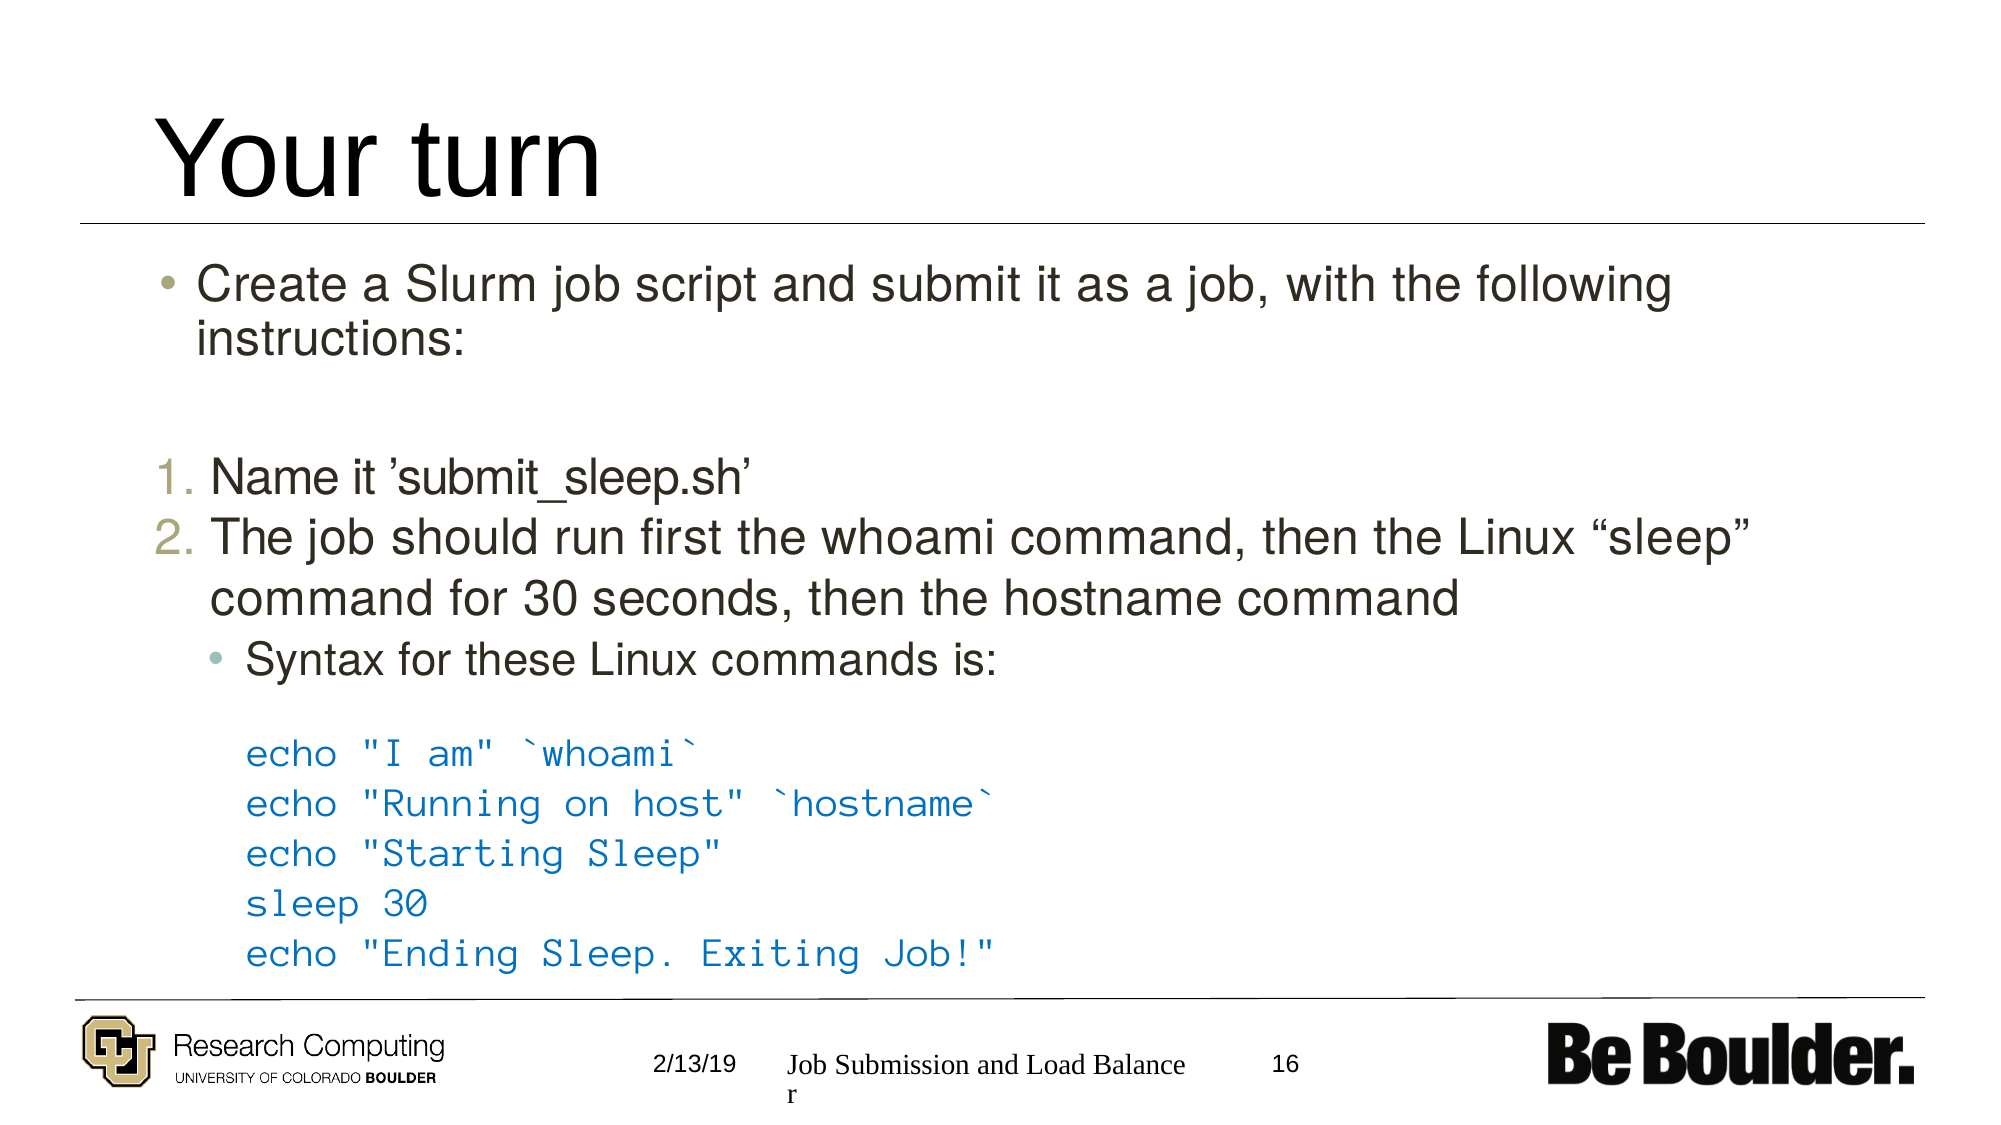

# Your turn
Create a Slurm job script and submit it as a job, with the following instructions:

Name it ’submit_sleep.sh’
The job should run first the whoami command, then the Linux “sleep” command for 30 seconds, then the hostname command
Syntax for these Linux commands is:
echo "I am" `whoami`
echo "Running on host" `hostname`
echo "Starting Sleep"
sleep 30
echo "Ending Sleep. Exiting Job!"
2/13/19
16
Job Submission and Load Balancer